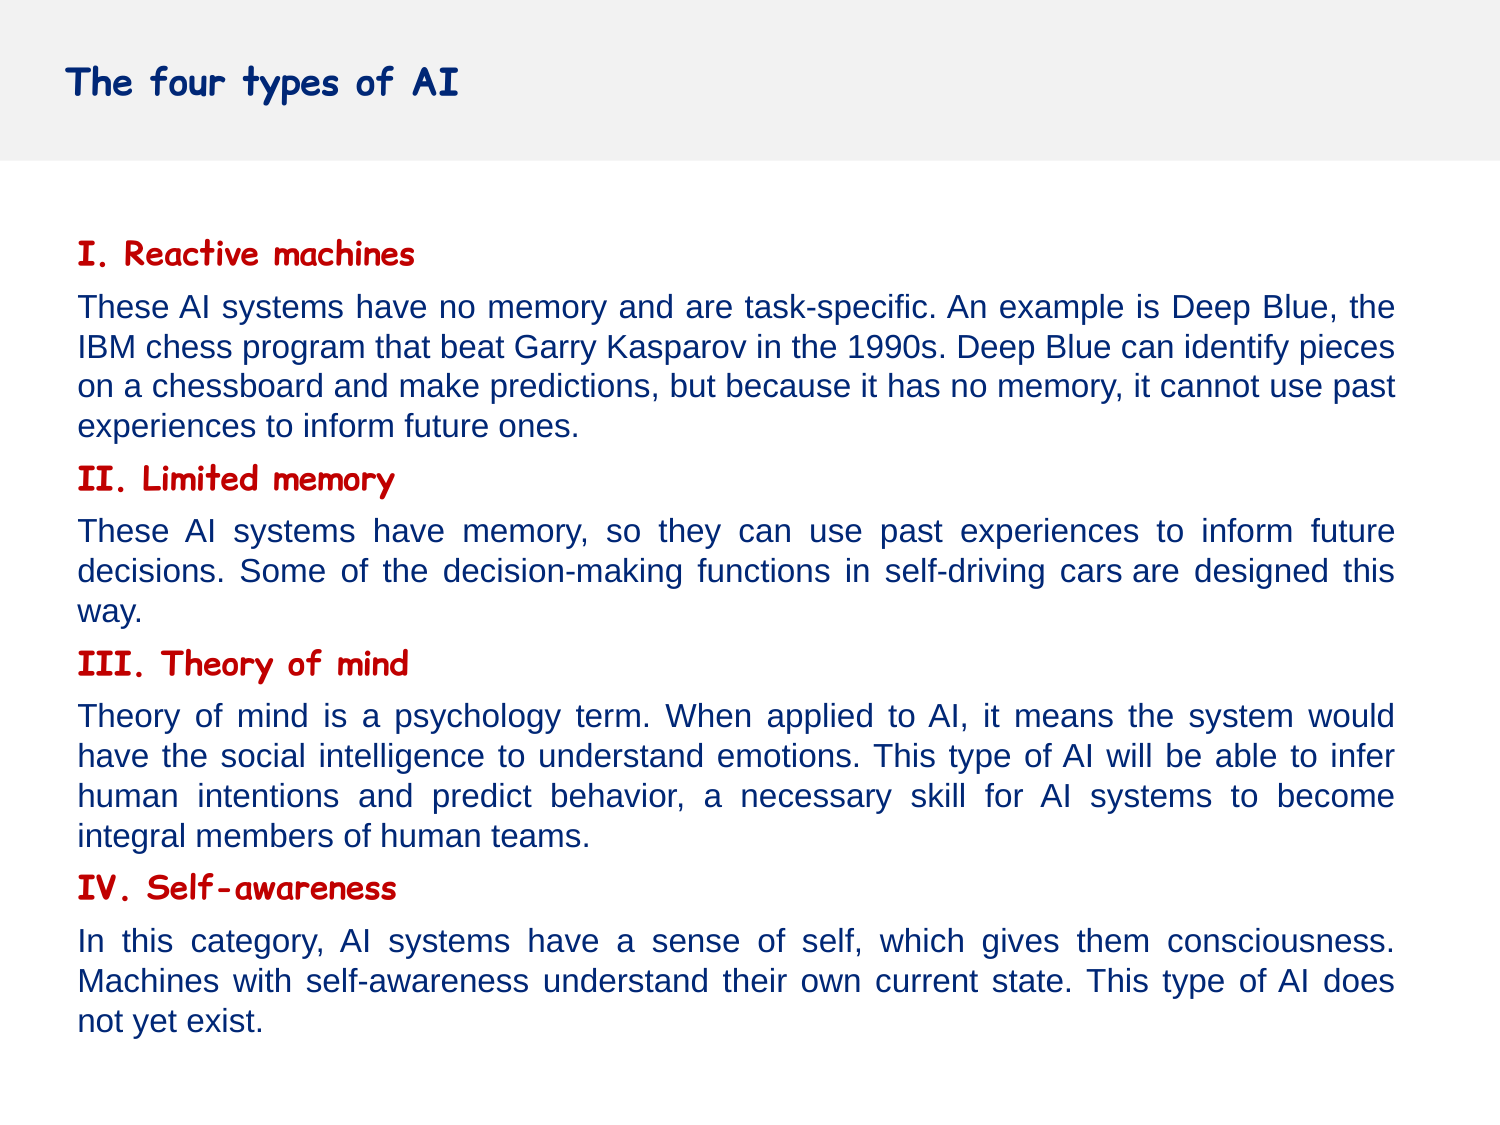

# The four types of AI
I. Reactive machines
These AI systems have no memory and are task-specific. An example is Deep Blue, the IBM chess program that beat Garry Kasparov in the 1990s. Deep Blue can identify pieces on a chessboard and make predictions, but because it has no memory, it cannot use past experiences to inform future ones.
II. Limited memory
These AI systems have memory, so they can use past experiences to inform future decisions. Some of the decision-making functions in self-driving cars are designed this way.
III. Theory of mind
Theory of mind is a psychology term. When applied to AI, it means the system would have the social intelligence to understand emotions. This type of AI will be able to infer human intentions and predict behavior, a necessary skill for AI systems to become integral members of human teams.
IV. Self-awareness
In this category, AI systems have a sense of self, which gives them consciousness. Machines with self-awareness understand their own current state. This type of AI does not yet exist.